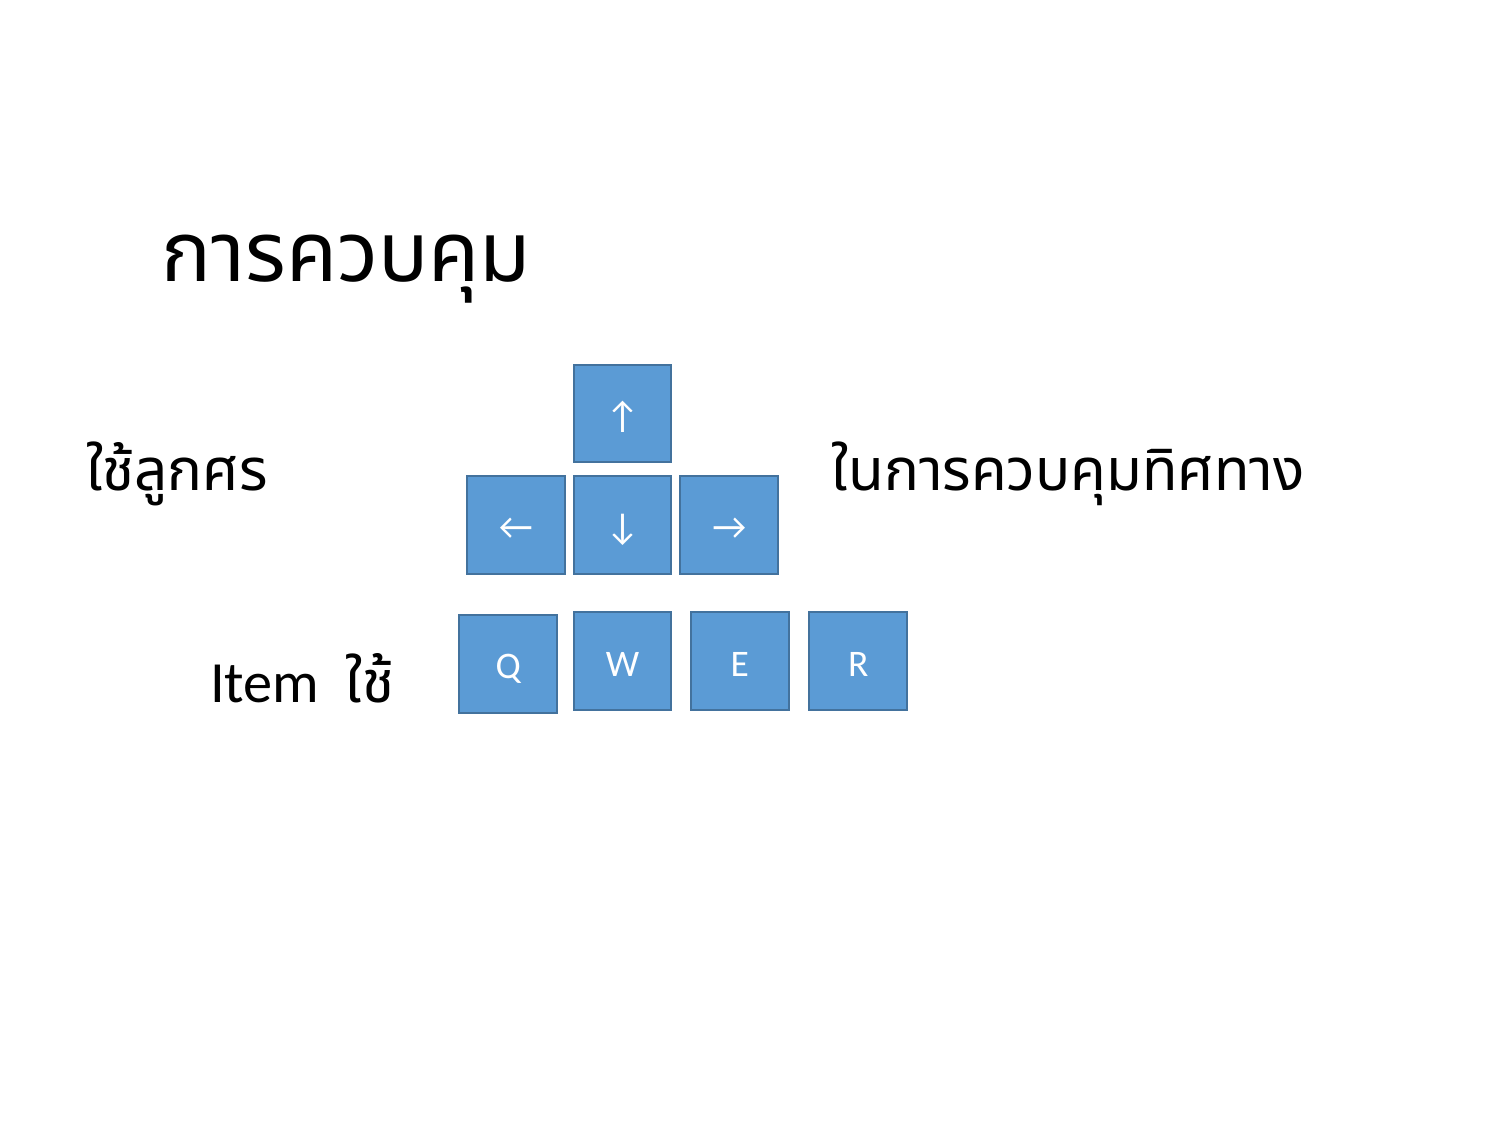

การควบคุม
↑
←
→
↓
ใช้ลูกศร                                     ในการควบคุมทิศทาง

R
E
W
Q
Item  ใช้